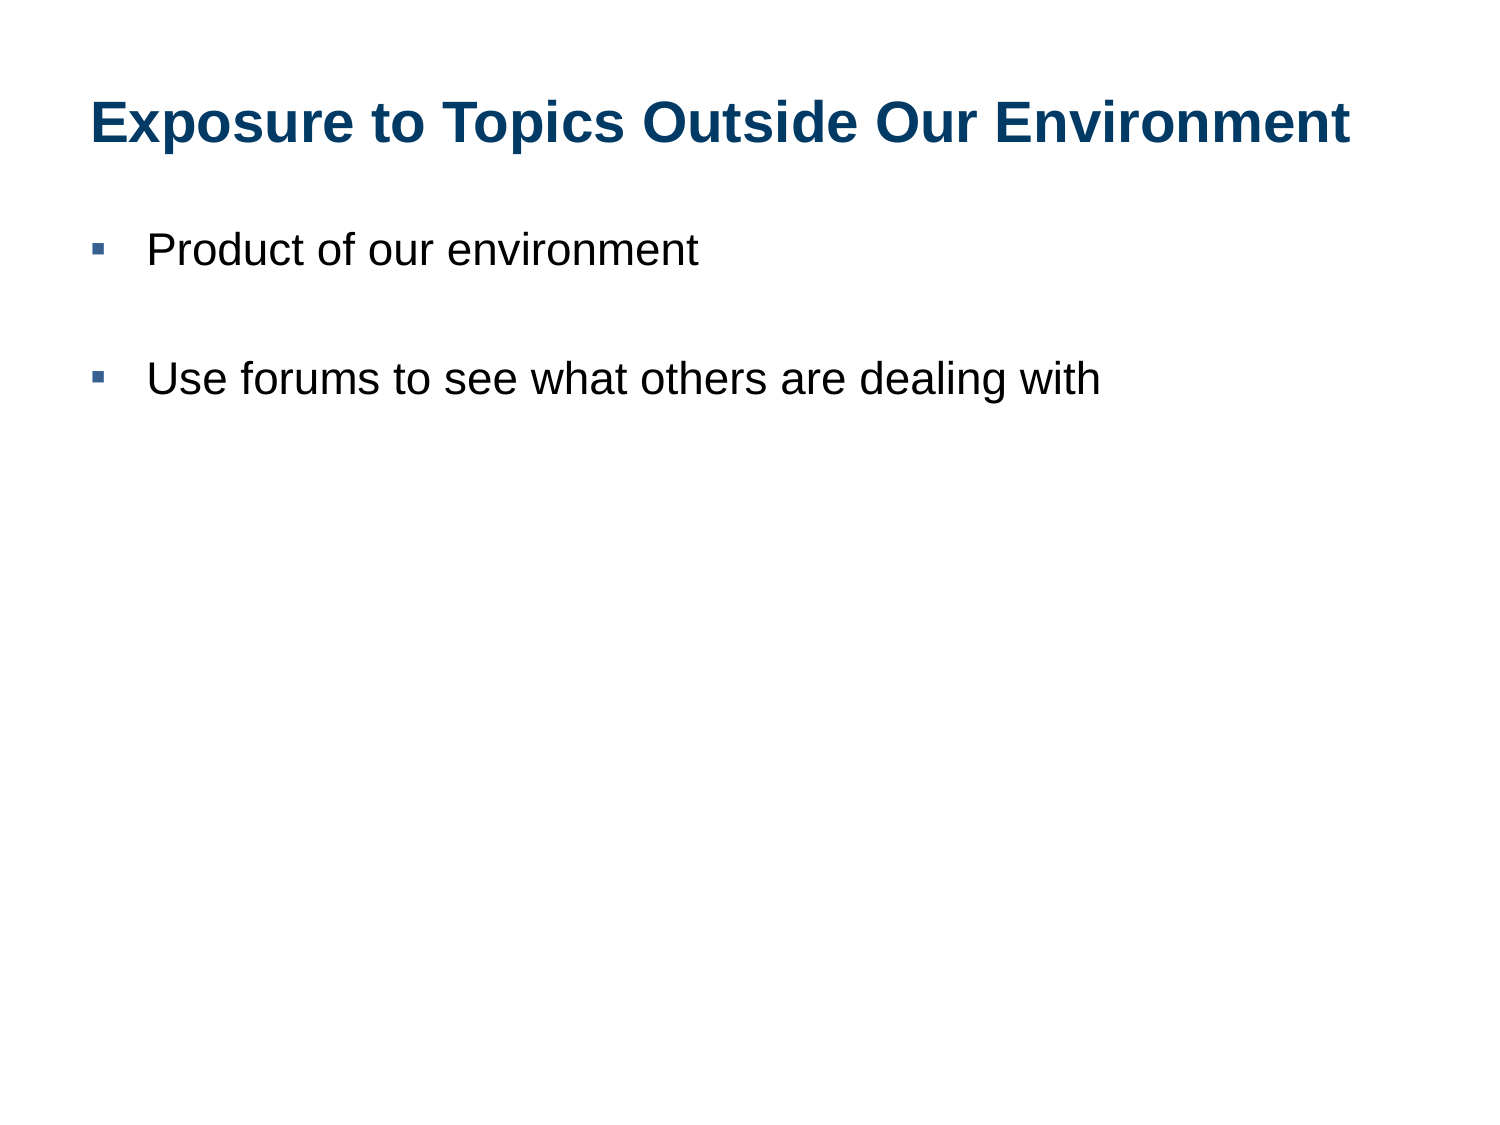

# Exposure to Topics Outside Our Environment
Product of our environment

Use forums to see what others are dealing with
19